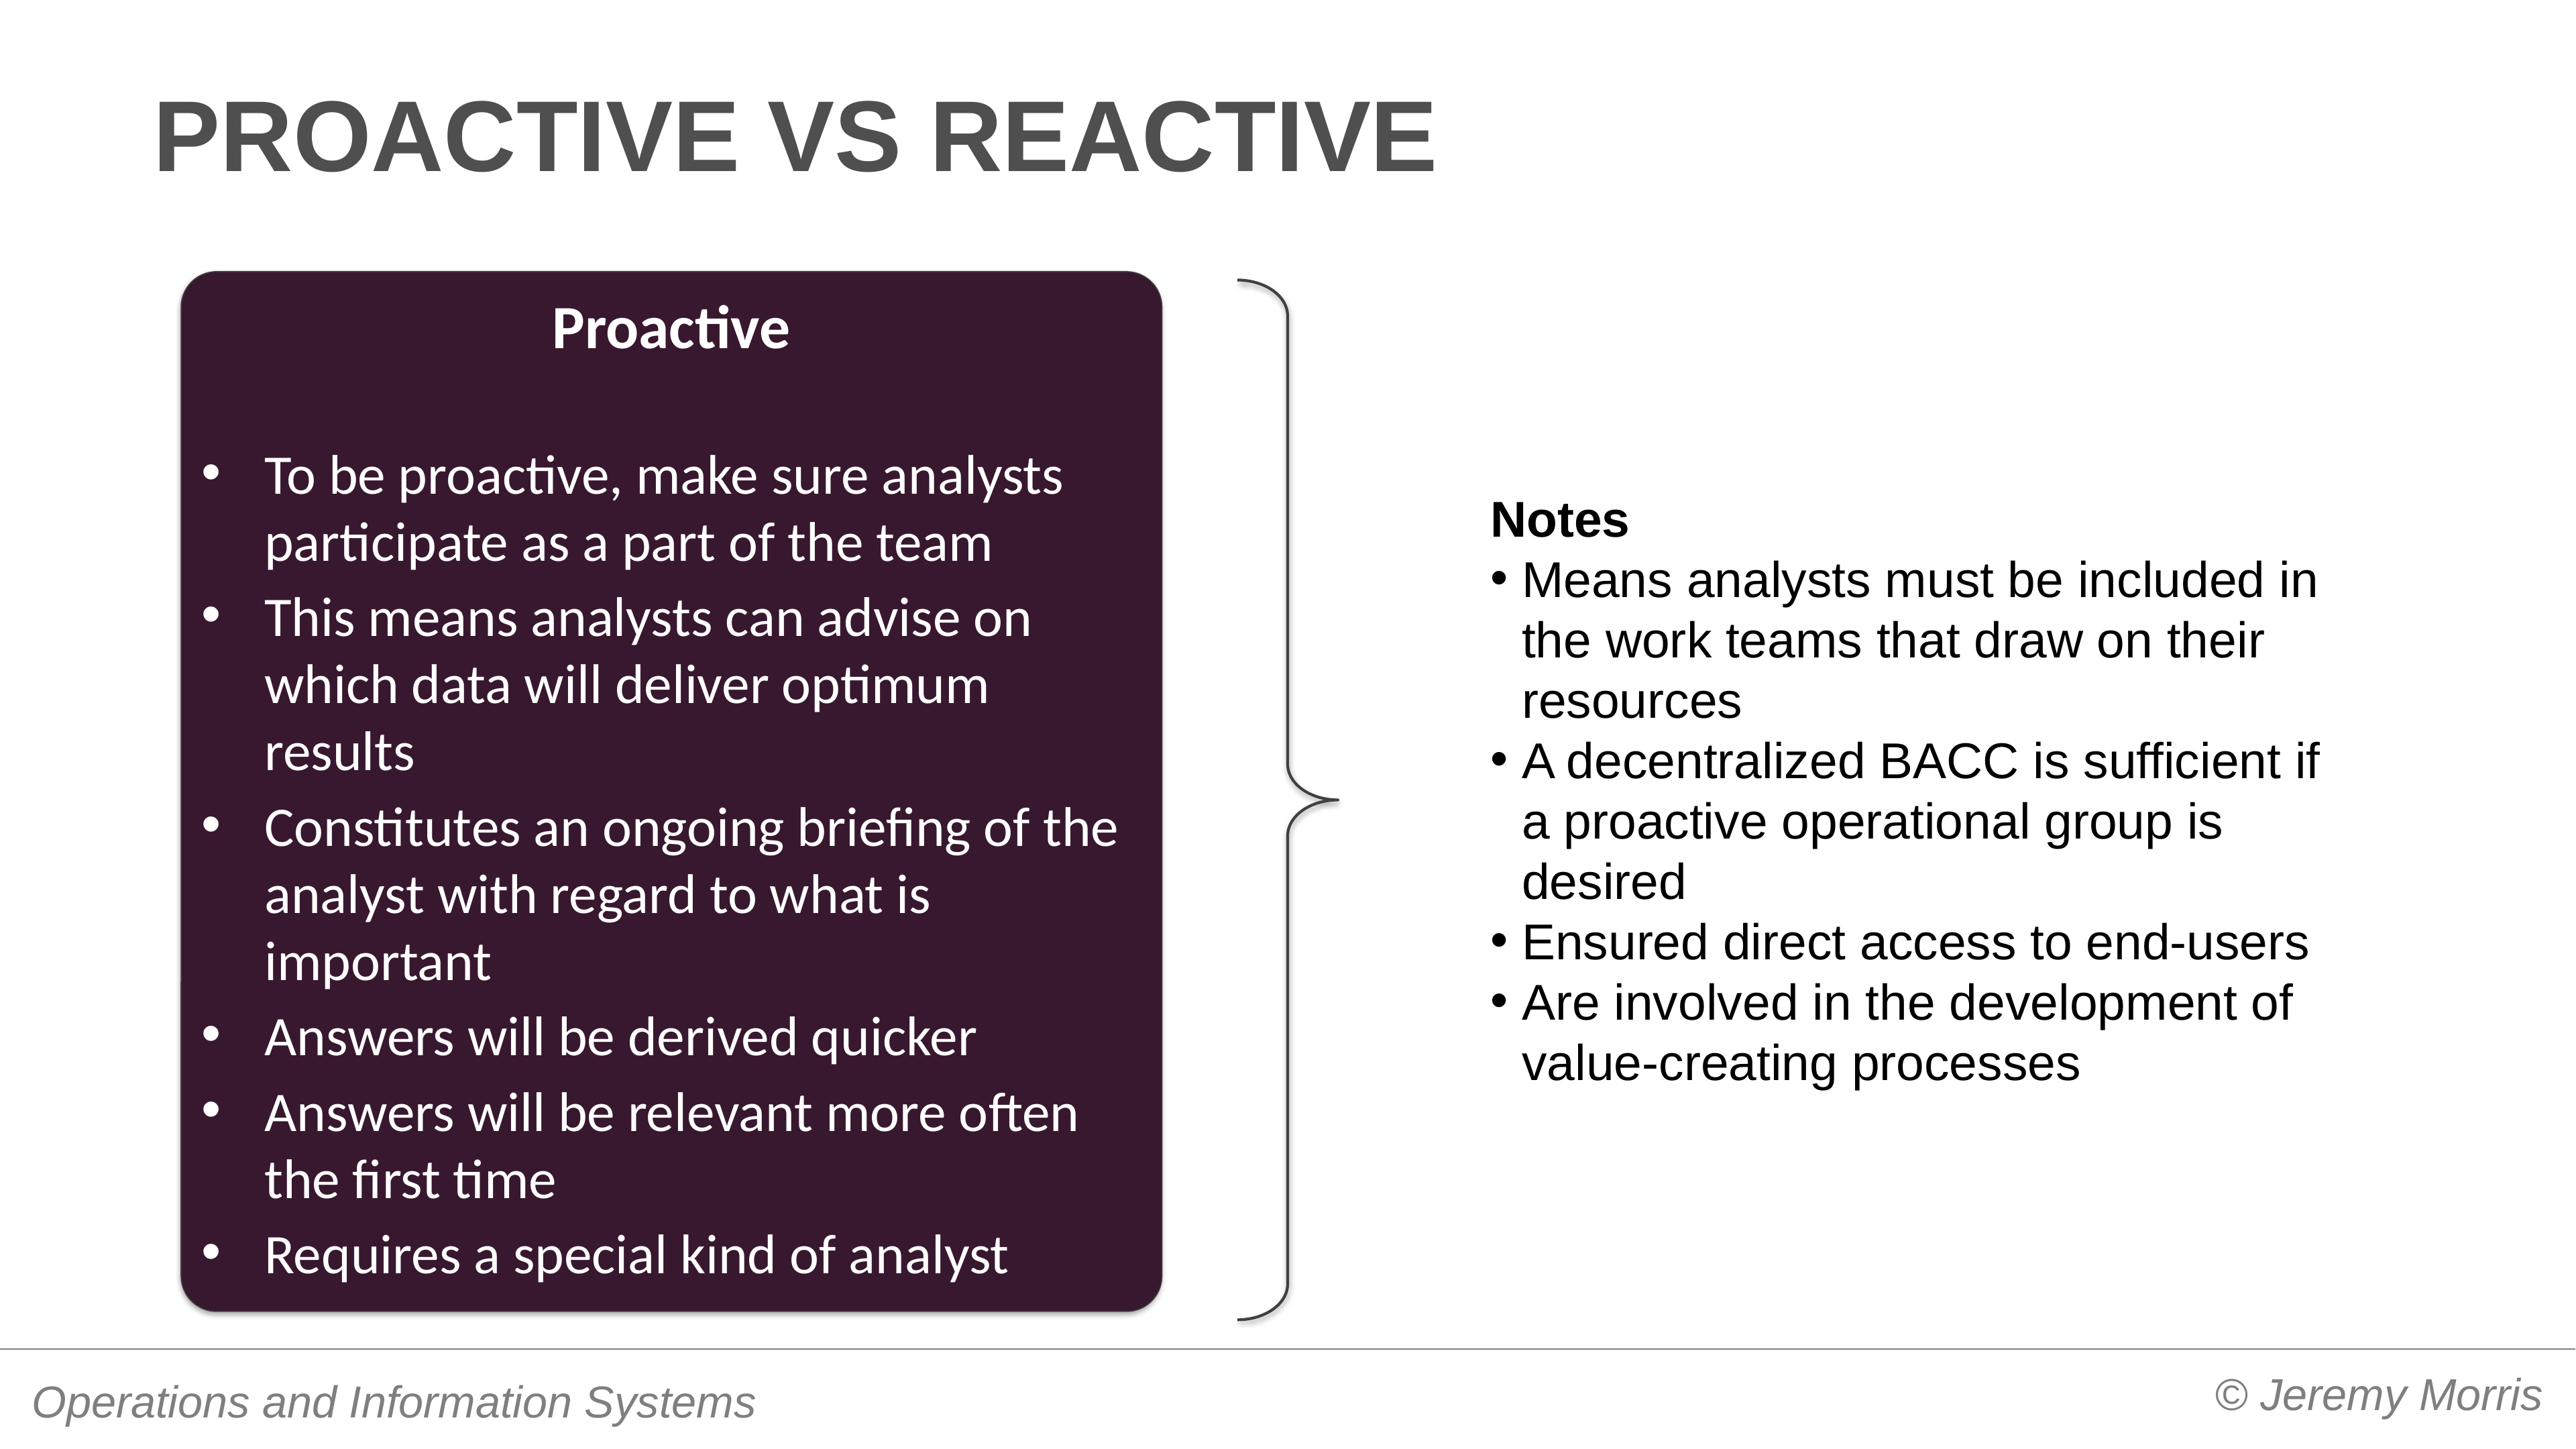

# Proactive vs reactive
Proactive

To be proactive, make sure analysts participate as a part of the team
This means analysts can advise on which data will deliver optimum results
Constitutes an ongoing briefing of the analyst with regard to what is important
Answers will be derived quicker
Answers will be relevant more often the first time
Requires a special kind of analyst

Notes
Means analysts must be included in the work teams that draw on their resources
A decentralized BACC is sufficient if a proactive operational group is desired
Ensured direct access to end-users
Are involved in the development of value-creating processes